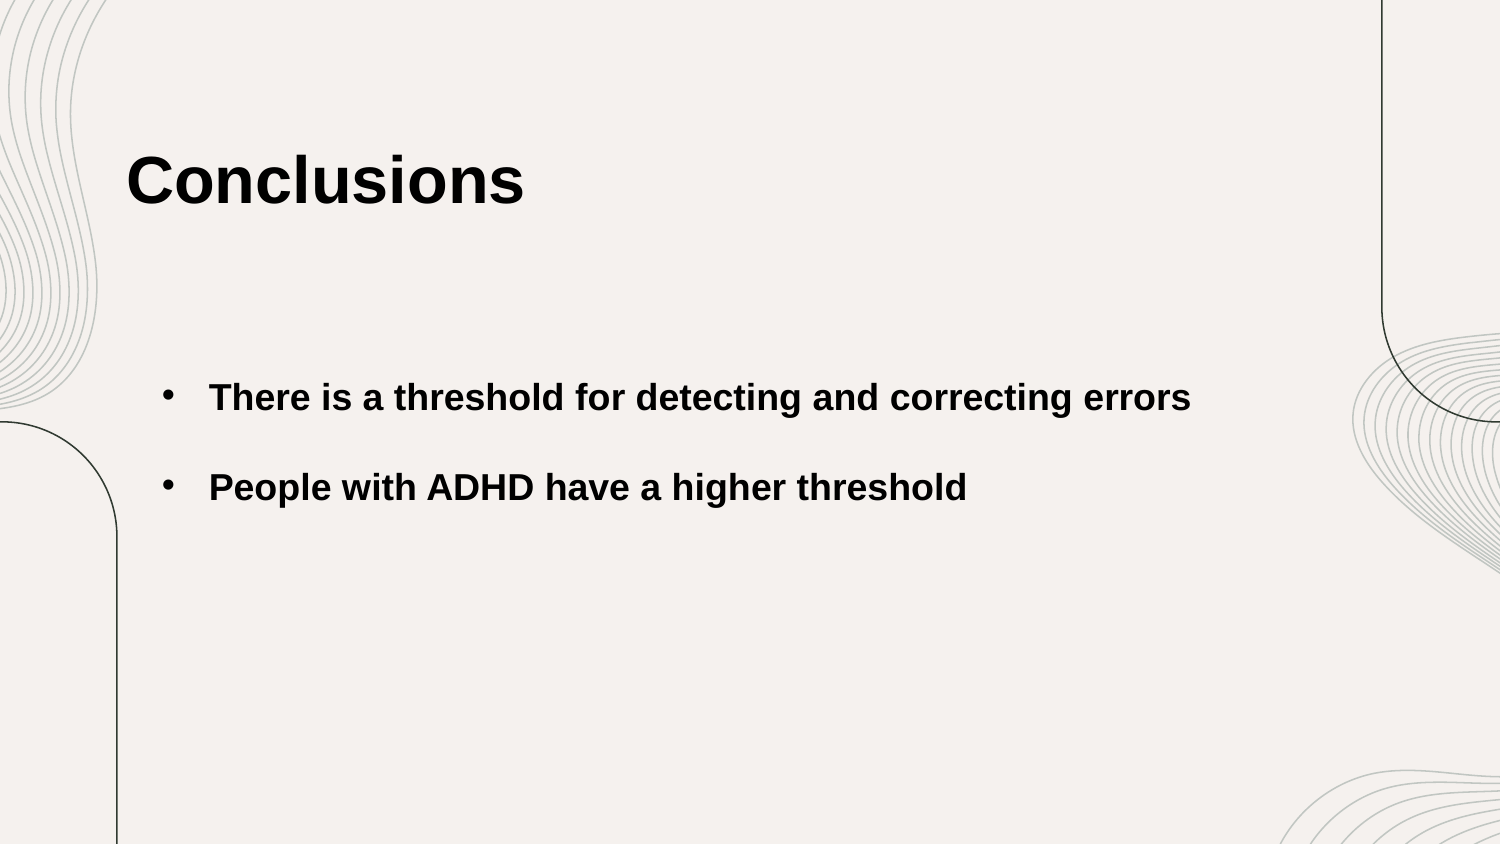

# Conclusions
There is a threshold for detecting and correcting errors

People with ADHD have a higher threshold